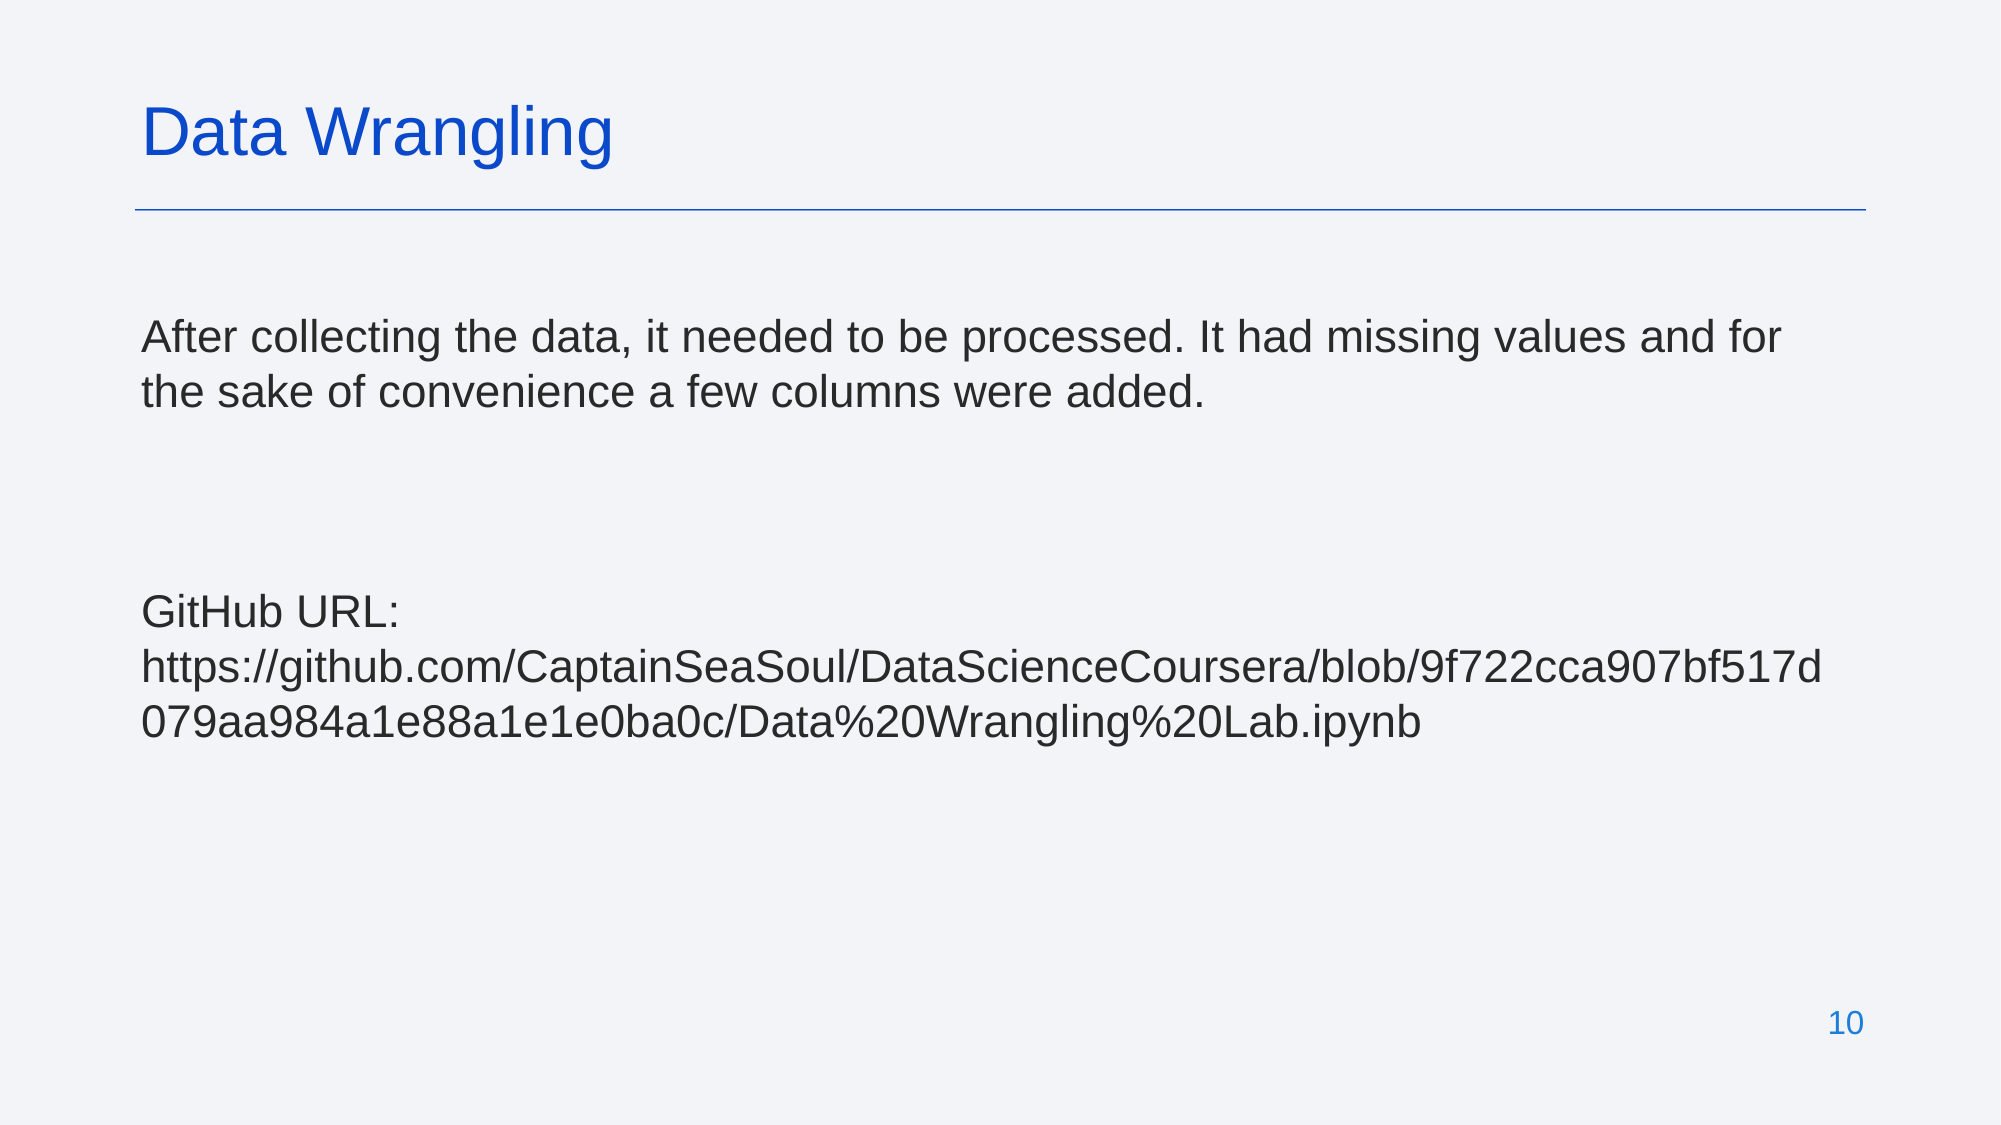

Data Wrangling
After collecting the data, it needed to be processed. It had missing values and for the sake of convenience a few columns were added.

GitHub URL: https://github.com/CaptainSeaSoul/DataScienceCoursera/blob/9f722cca907bf517d079aa984a1e88a1e1e0ba0c/Data%20Wrangling%20Lab.ipynb

10